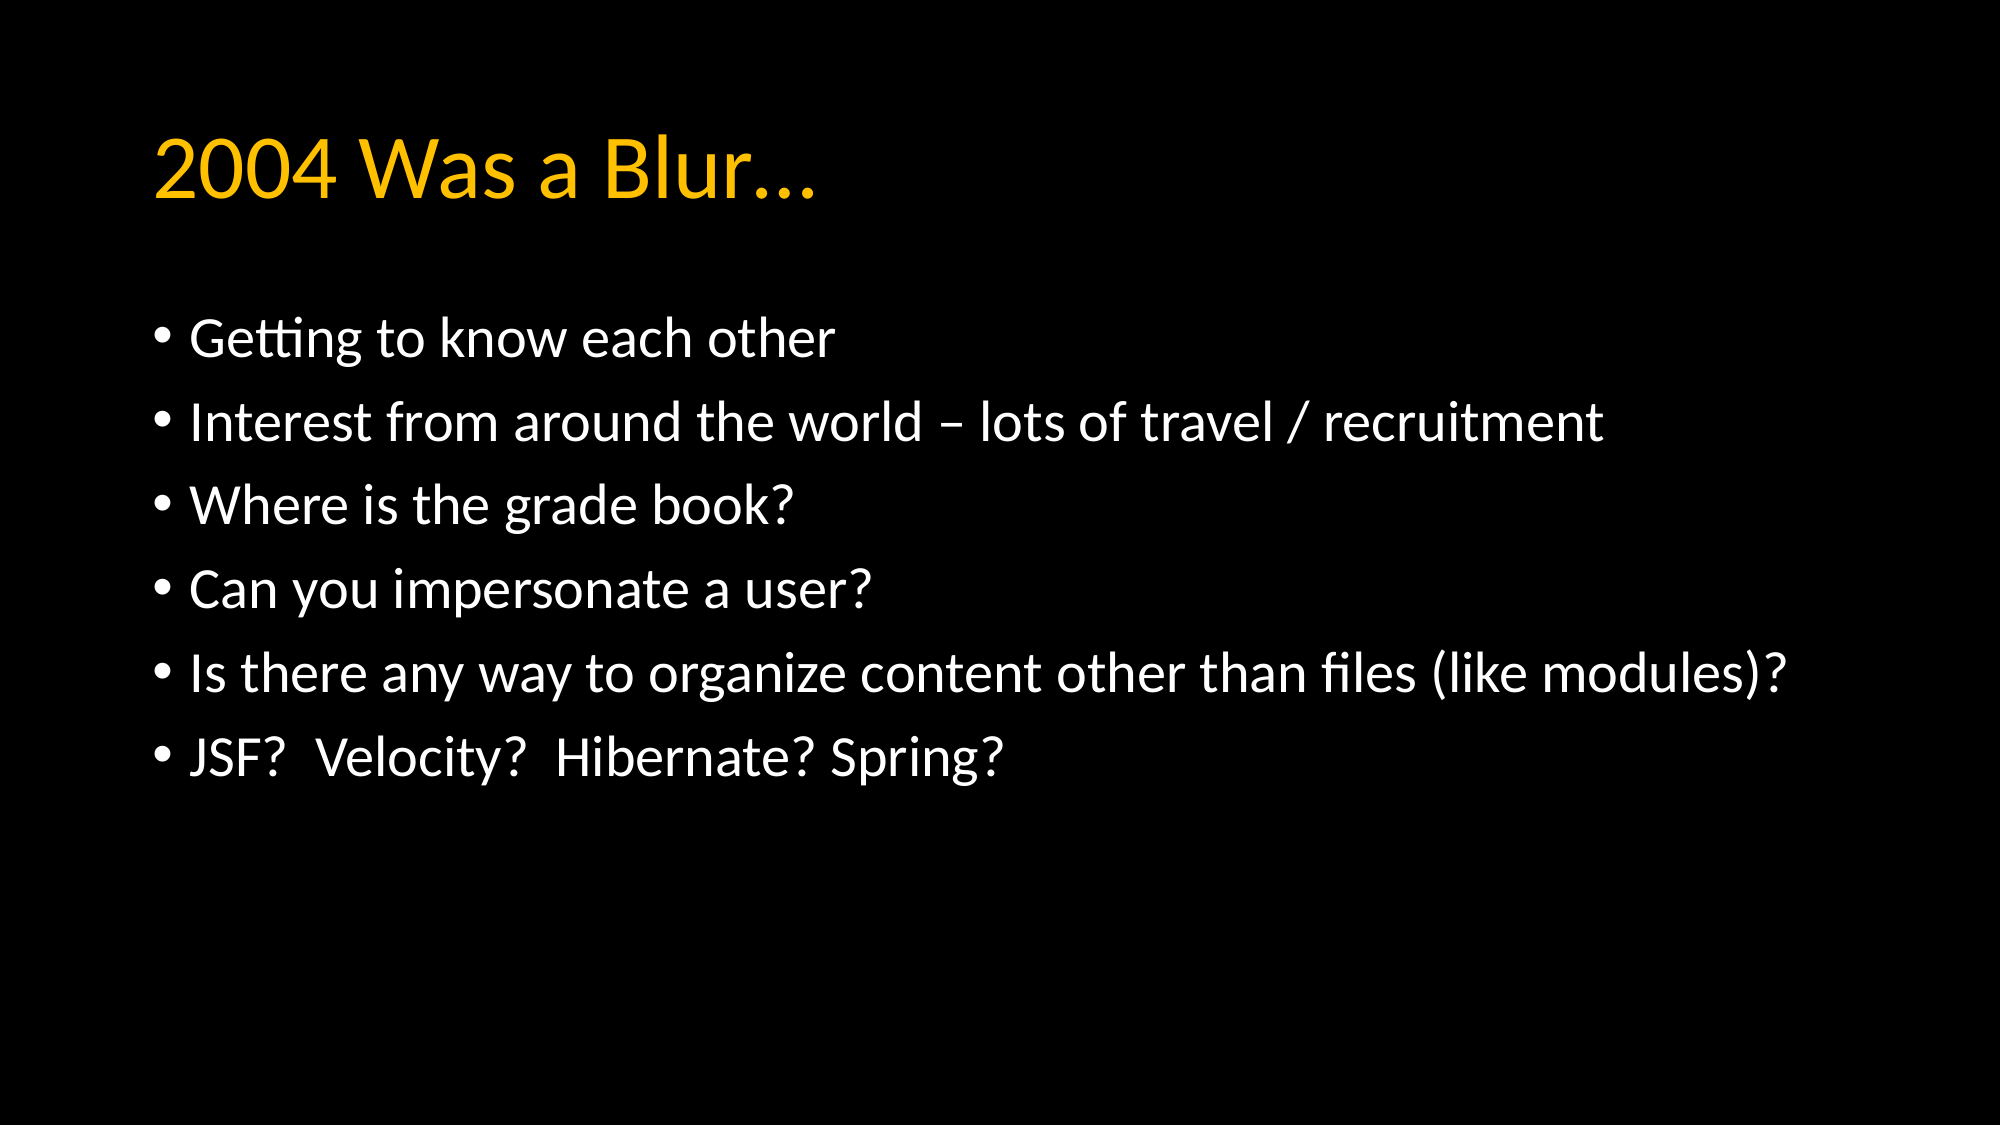

# 2004 Was a Blur…
Getting to know each other
Interest from around the world – lots of travel / recruitment
Where is the grade book?
Can you impersonate a user?
Is there any way to organize content other than files (like modules)?
JSF?  Velocity?  Hibernate? Spring?